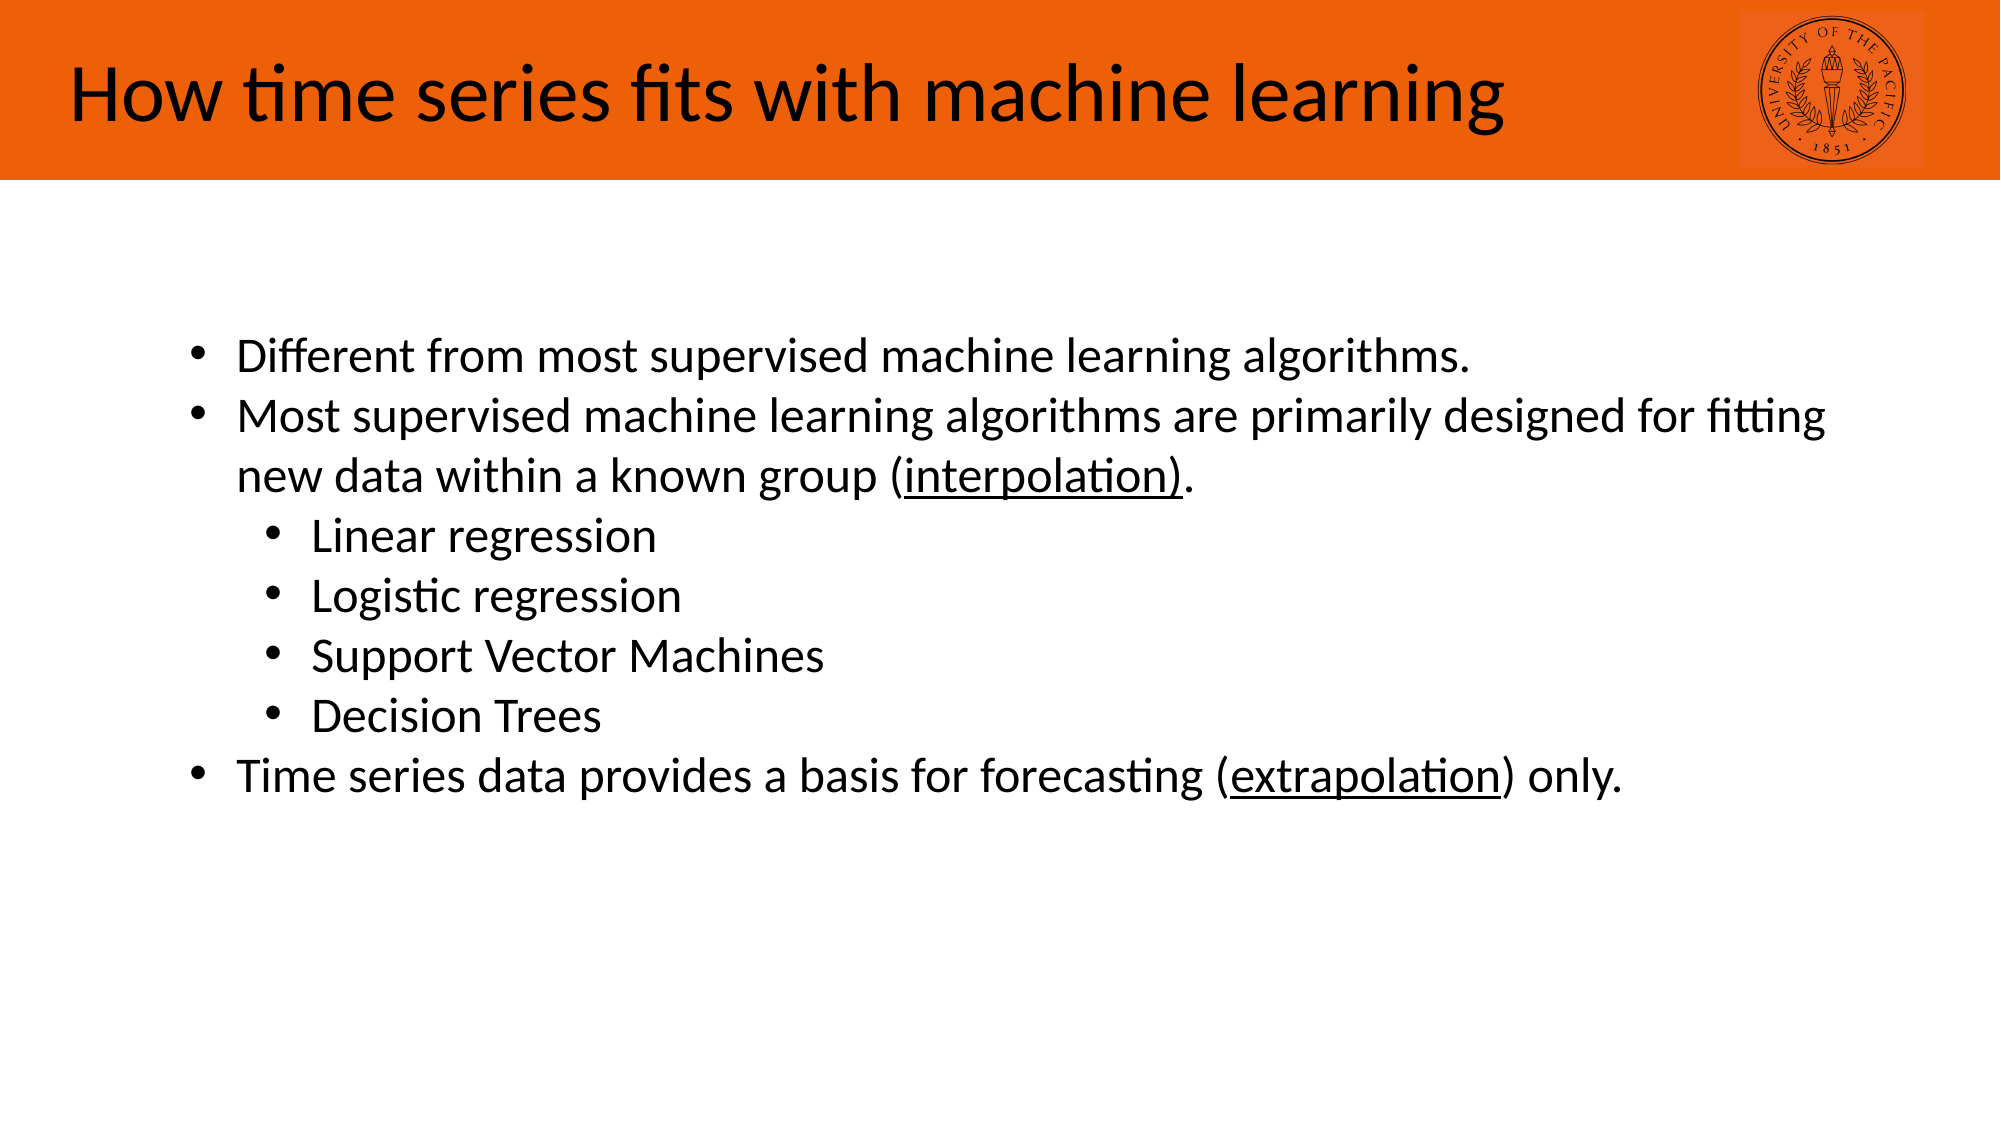

How time series fits with machine learning
Different from most supervised machine learning algorithms.
Most supervised machine learning algorithms are primarily designed for fitting new data within a known group (interpolation).
Linear regression
Logistic regression
Support Vector Machines
Decision Trees
Time series data provides a basis for forecasting (extrapolation) only.